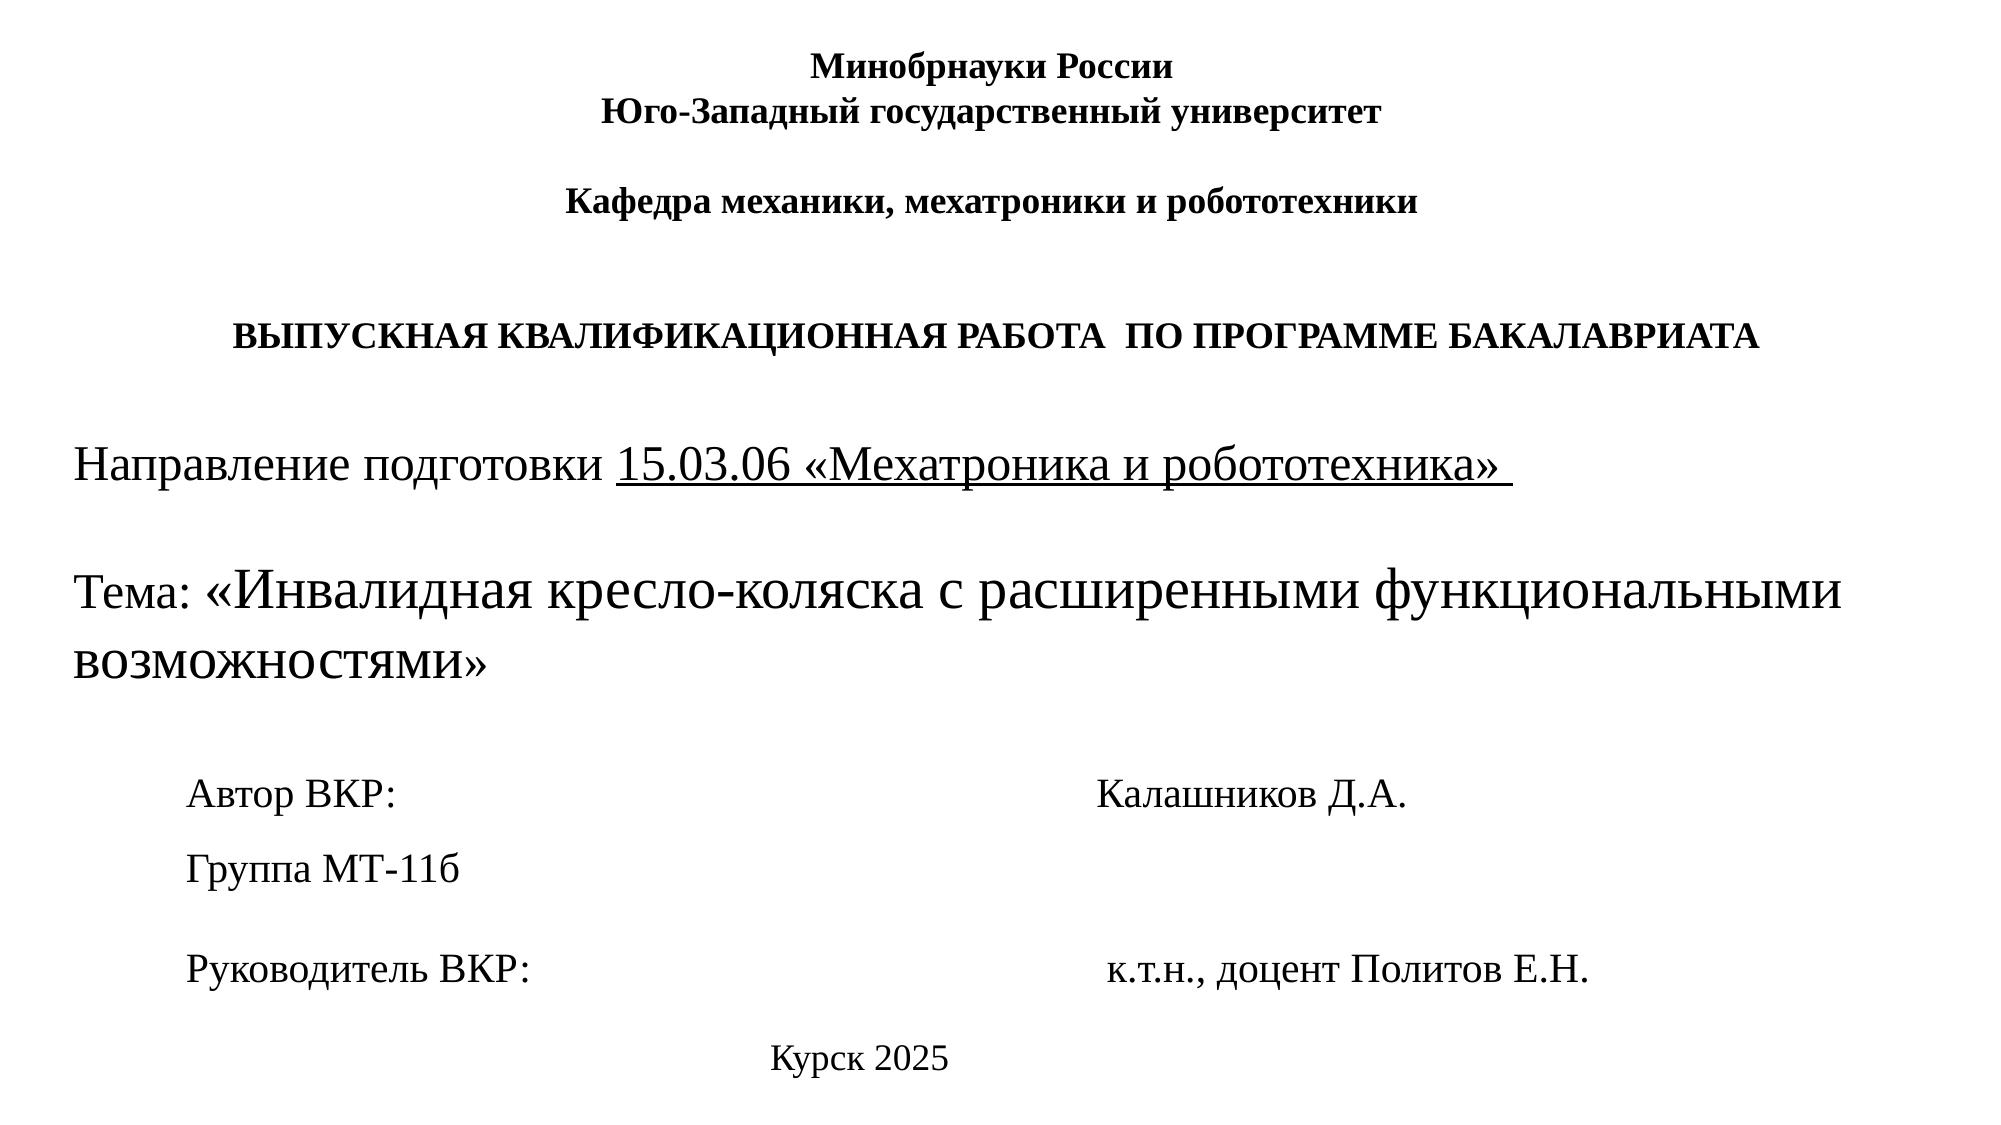

Минобрнауки России
Юго-Западный государственный университет

Кафедра механики, мехатроники и робототехники

 ВЫПУСКНАЯ КВАЛИФИКАЦИОННАЯ РАБОТА  ПО ПРОГРАММЕ БАКАЛАВРИАТА
Направление подготовки 15.03.06 «Мехатроника и робототехника»

Тема: «Инвалидная кресло-коляска с расширенными функциональными возможностями»

Автор ВКР:                          			 Калашников Д.А.
Группа МТ-11б

Руководитель ВКР:                			  к.т.н., доцент Политов Е.Н.
Курск 2025